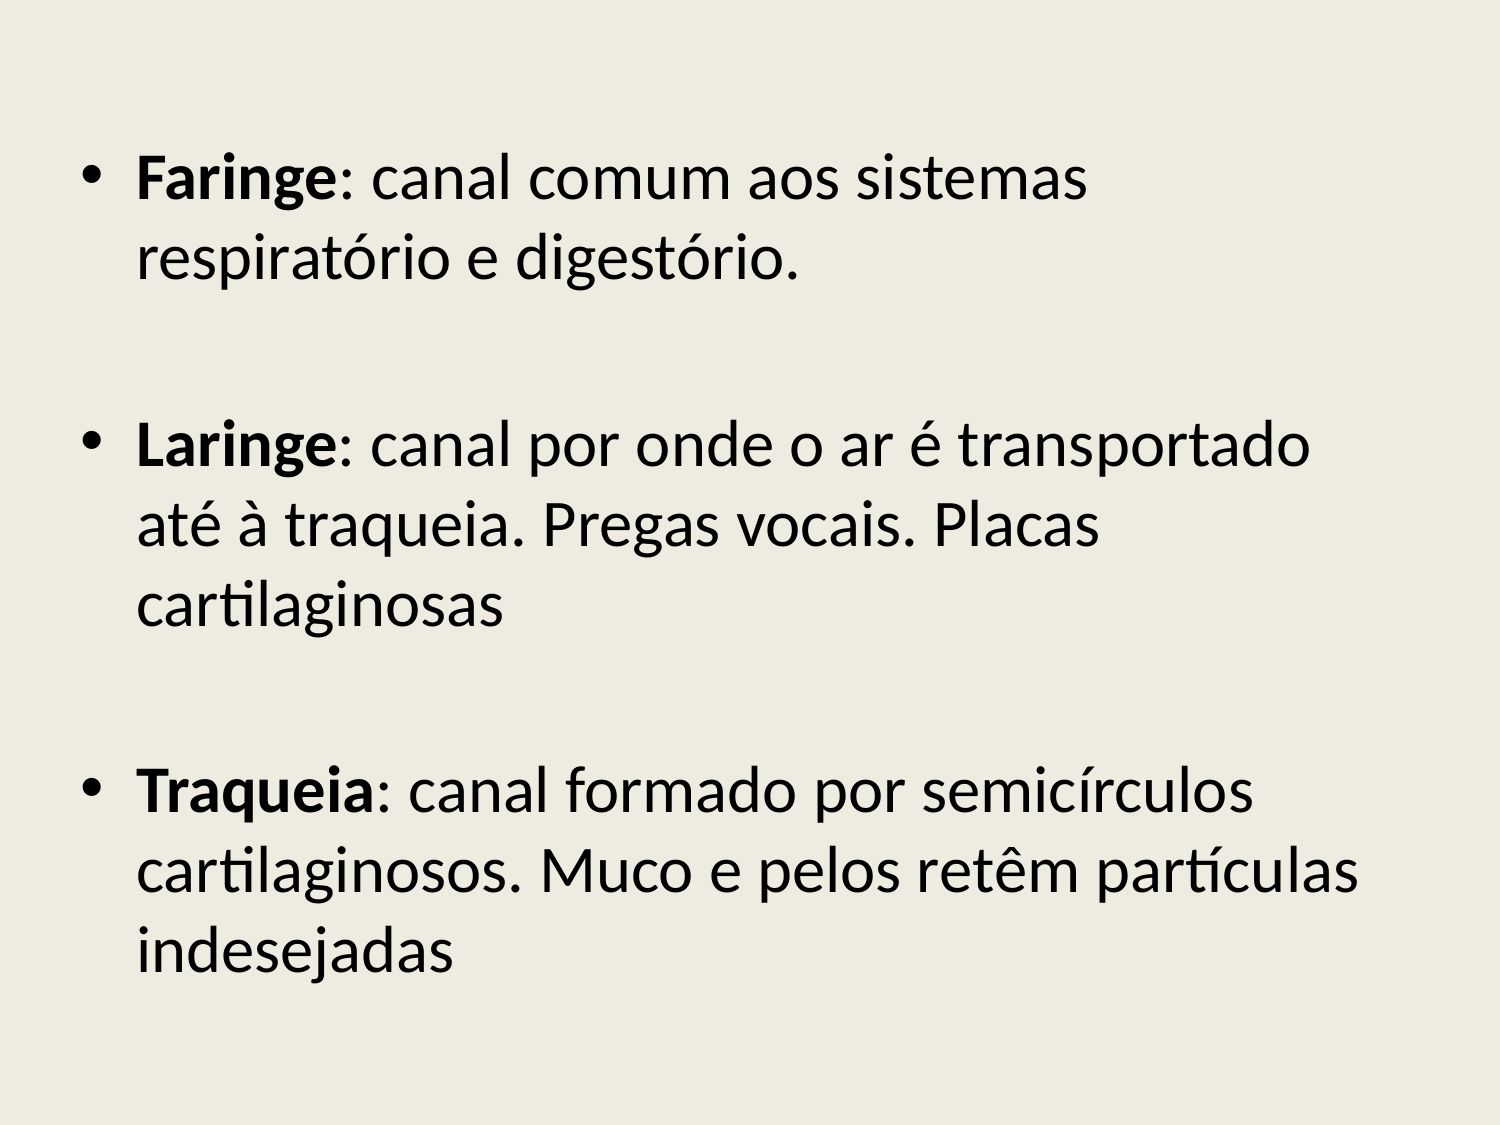

Faringe: canal comum aos sistemas respiratório e digestório.

Laringe: canal por onde o ar é transportado até à traqueia. Pregas vocais. Placas cartilaginosas

Traqueia: canal formado por semicírculos cartilaginosos. Muco e pelos retêm partículas indesejadas